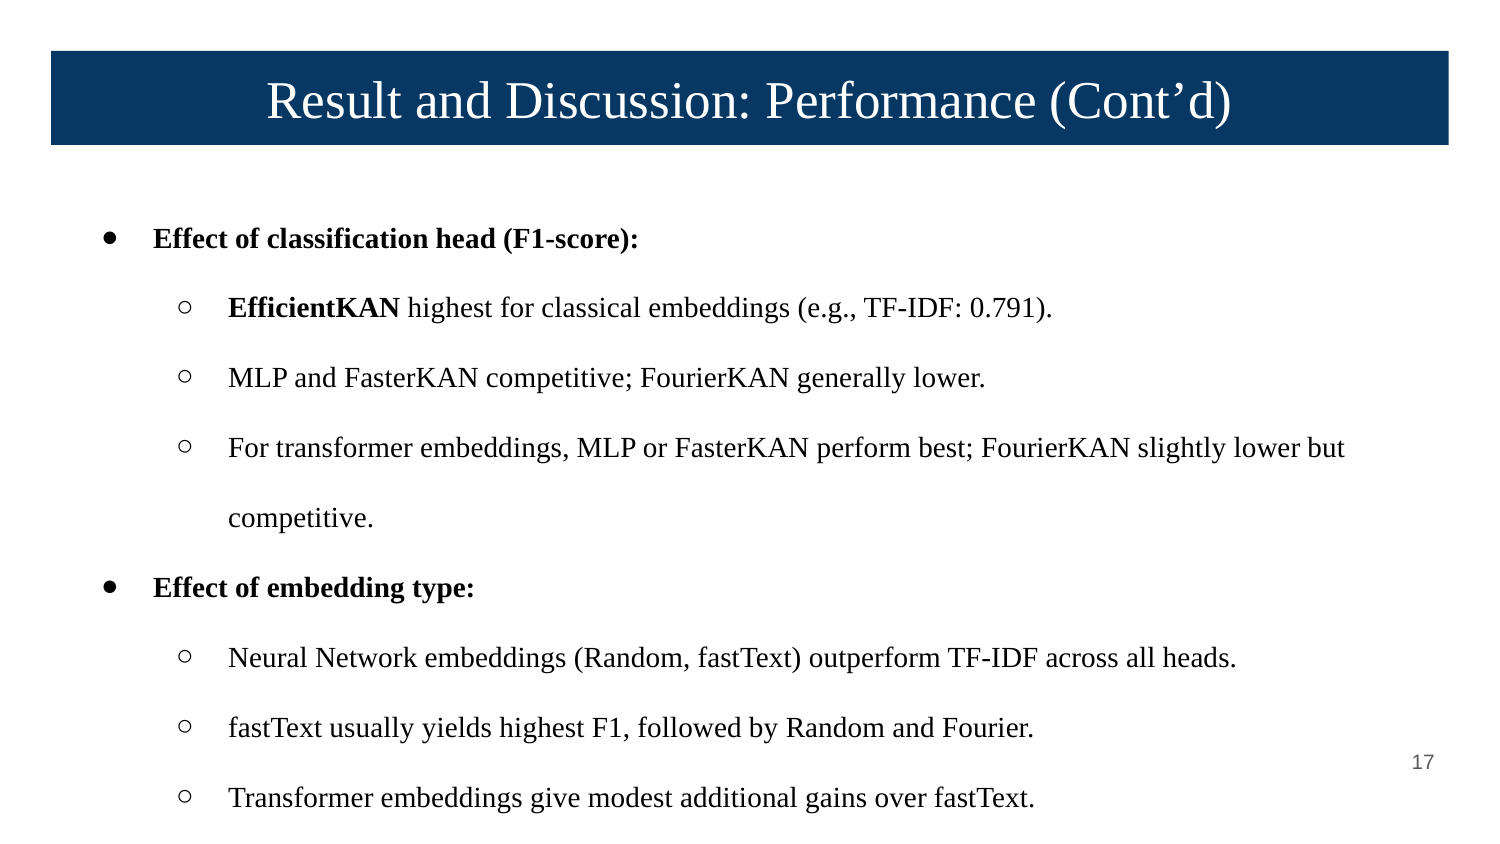

Result and Discussion: Performance (Cont’d)
Effect of classification head (F1-score):
EfficientKAN highest for classical embeddings (e.g., TF-IDF: 0.791).
MLP and FasterKAN competitive; FourierKAN generally lower.
For transformer embeddings, MLP or FasterKAN perform best; FourierKAN slightly lower but competitive.
Effect of embedding type:
Neural Network embeddings (Random, fastText) outperform TF-IDF across all heads.
fastText usually yields highest F1, followed by Random and Fourier.
Transformer embeddings give modest additional gains over fastText.
17